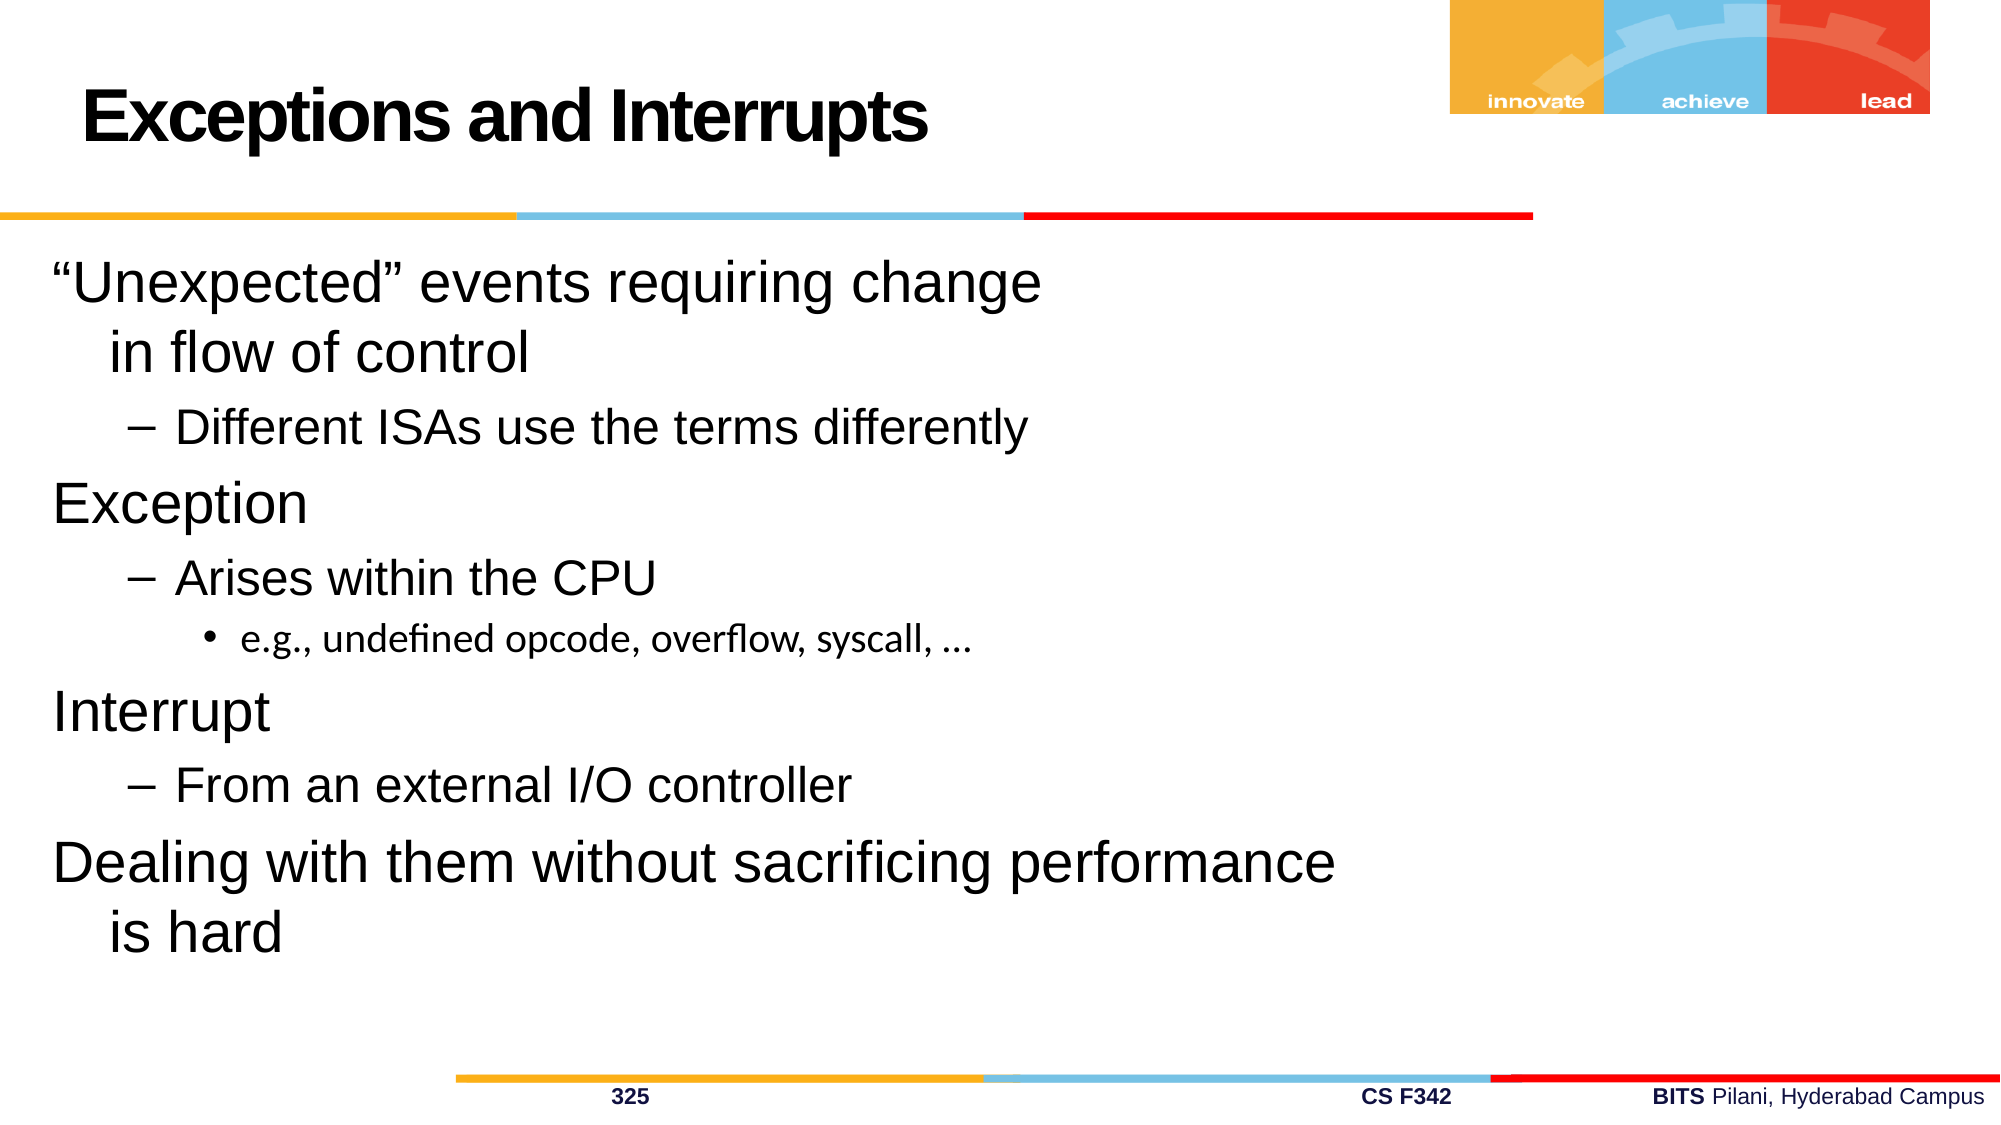

Exceptions and Interrupts
“Unexpected” events requiring change
in flow of control
Different ISAs use the terms differently
Exception
Arises within the CPU
e.g., undefined opcode, overflow, syscall, …
Interrupt
From an external I/O controller
Dealing with them without sacrificing performance is hard